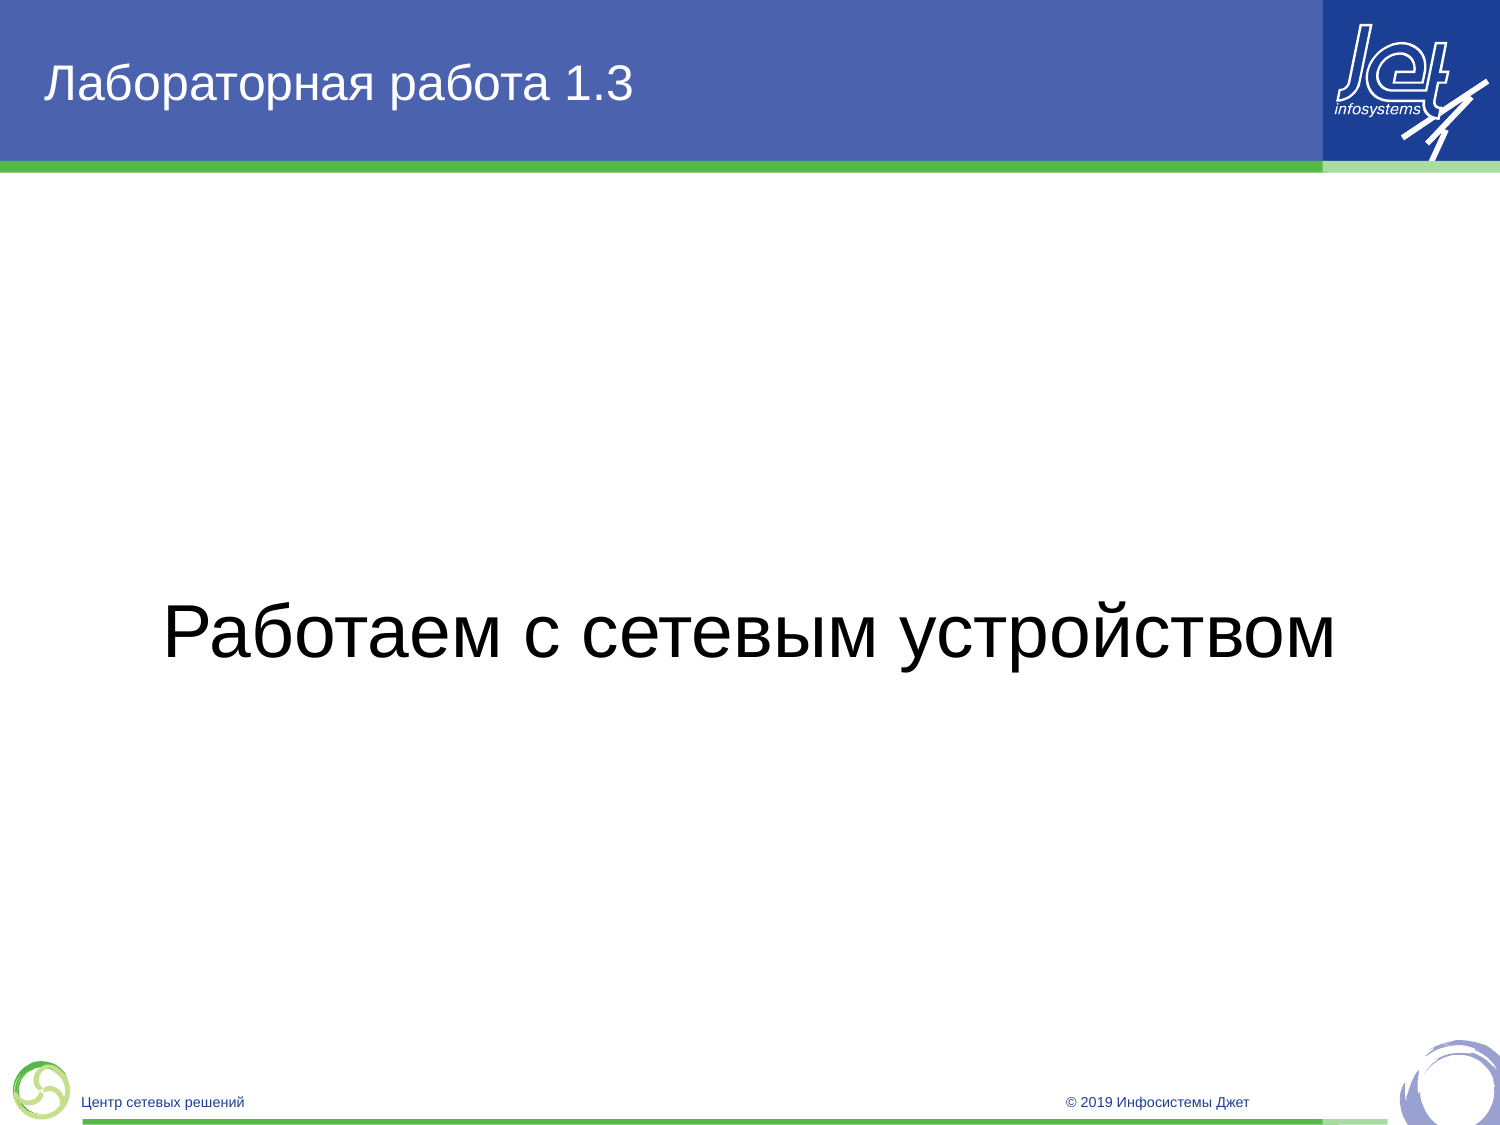

# Лабораторная работа 1.3
Работаем с сетевым устройством